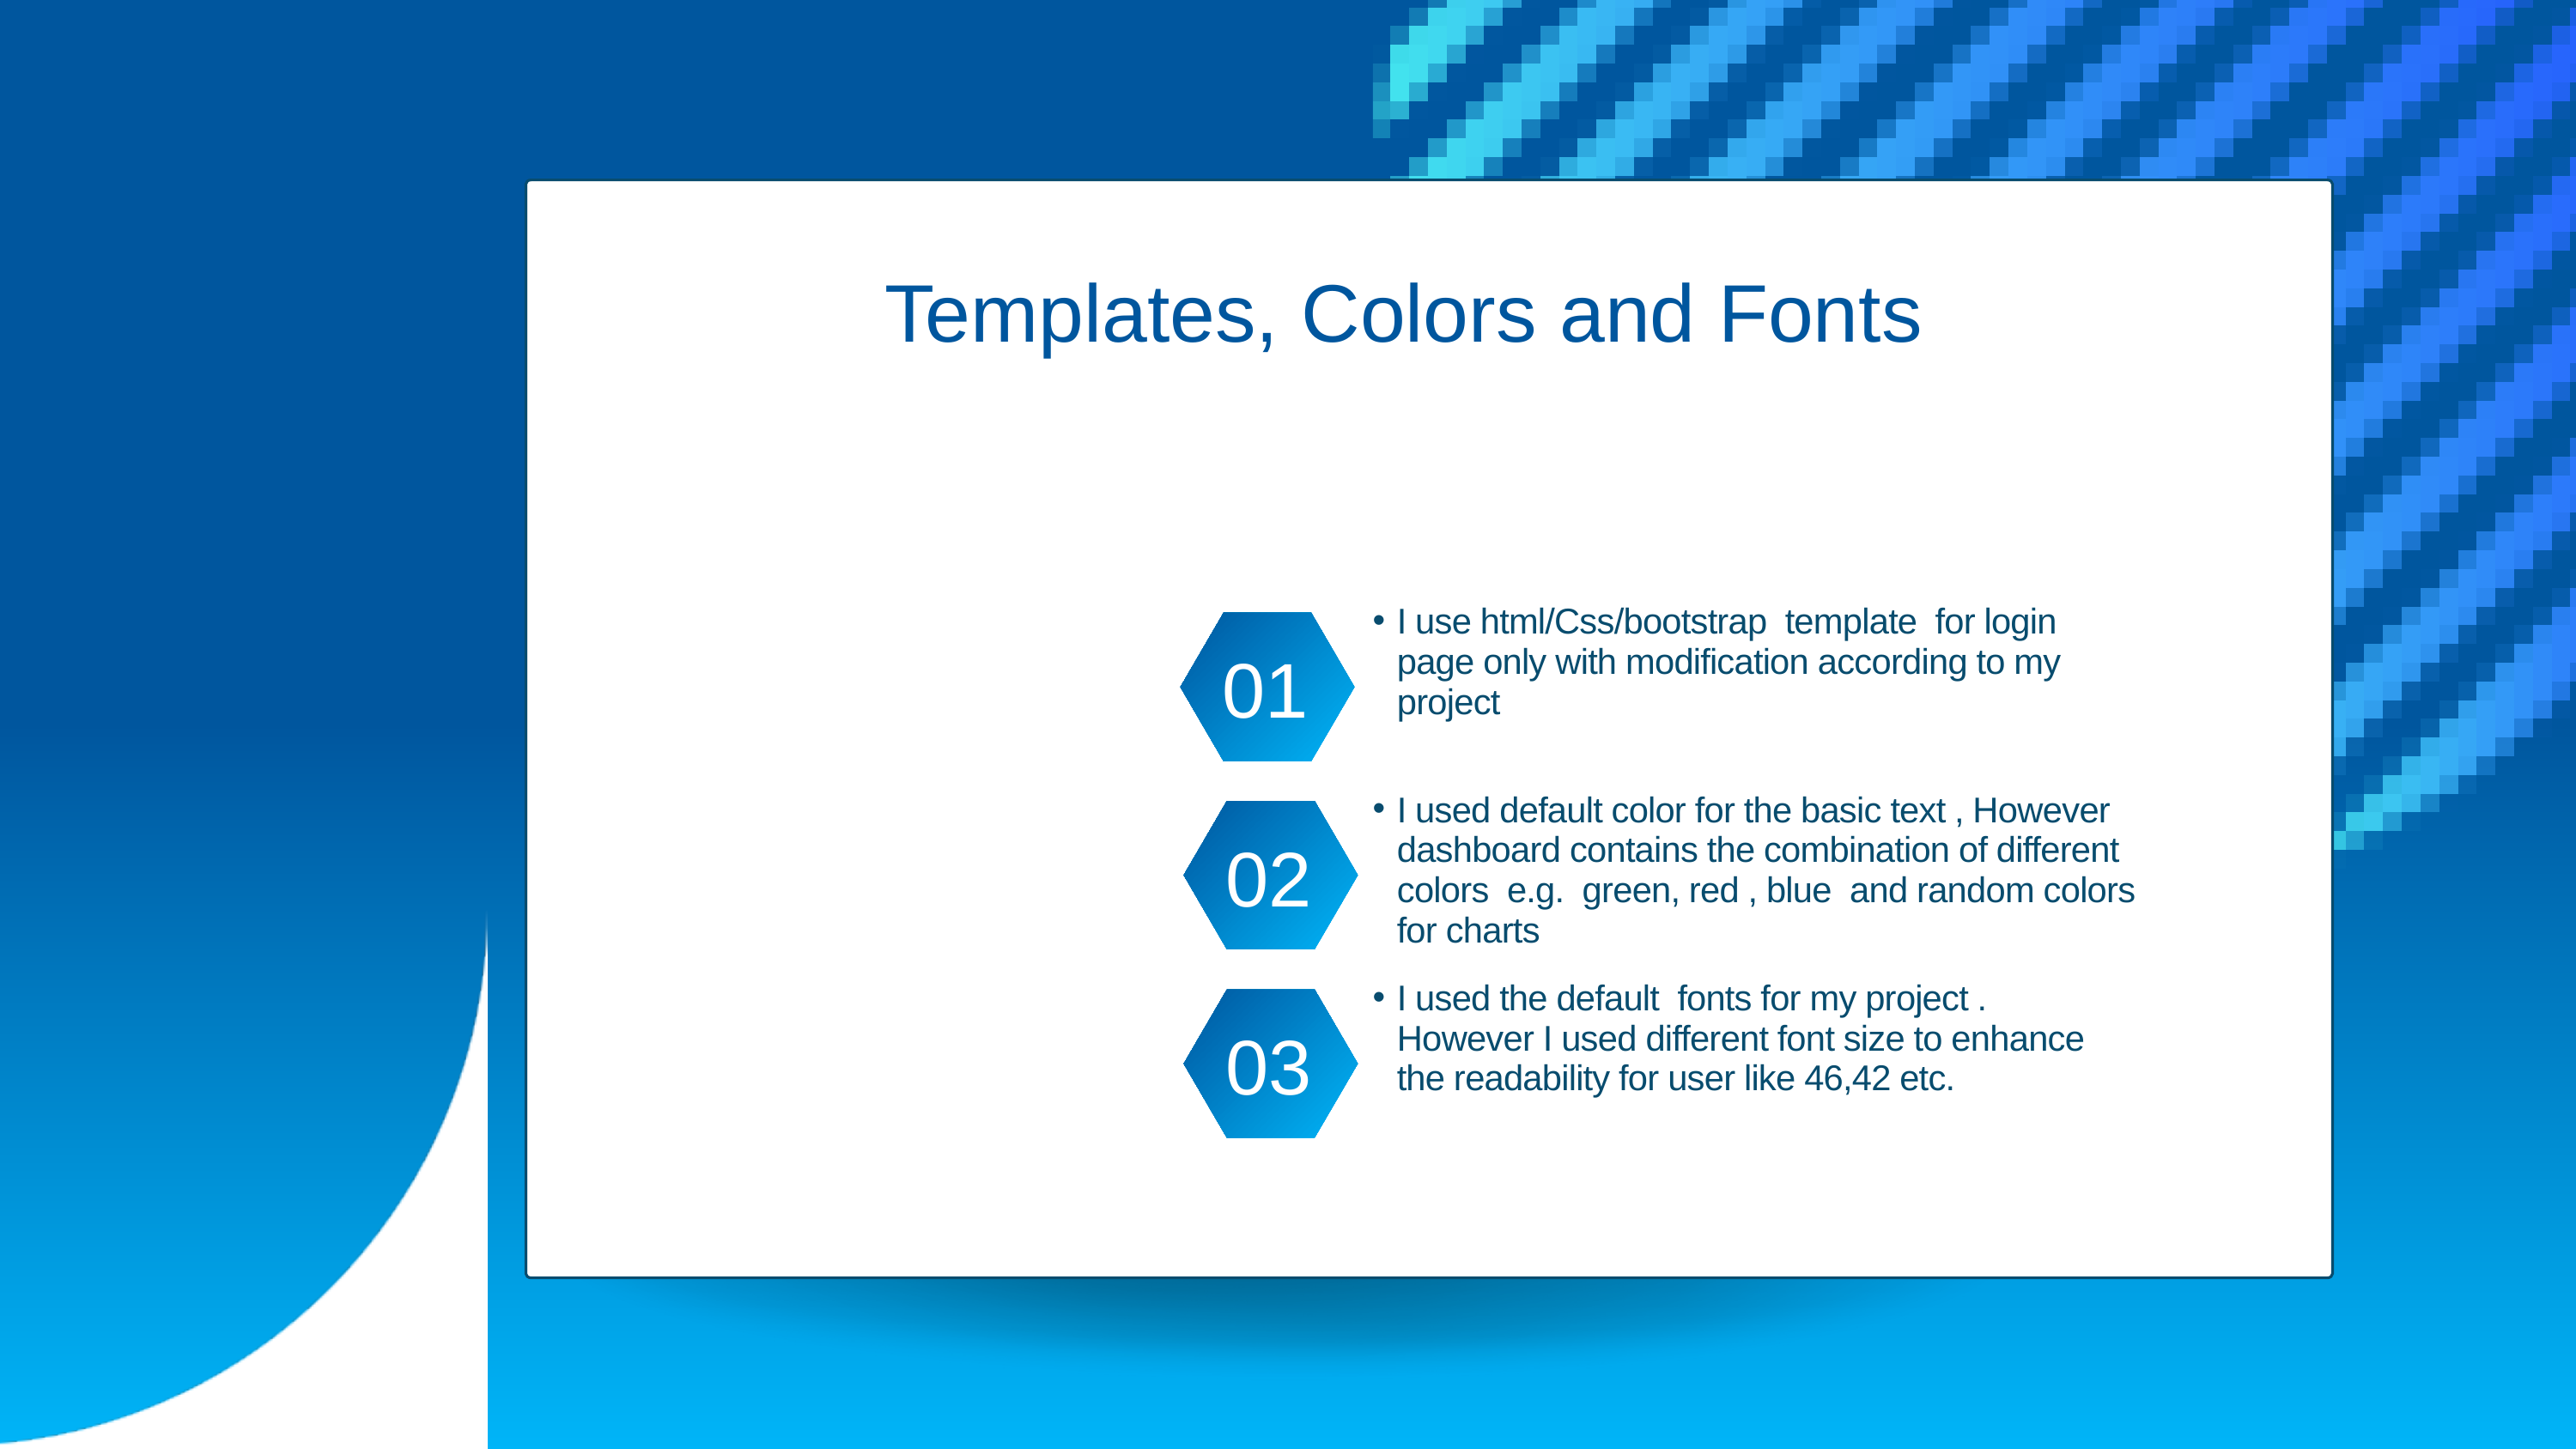

Templates, Colors and Fonts

I use html/Css/bootstrap  template  for login page only with modification according to my project

01
I used default color for the basic text , However dashboard contains the combination of different colors  e.g.  green, red , blue  and random colors for charts

02

I used the default  fonts for my project . However I used different font size to enhance the readability for user like 46,42 etc.

03